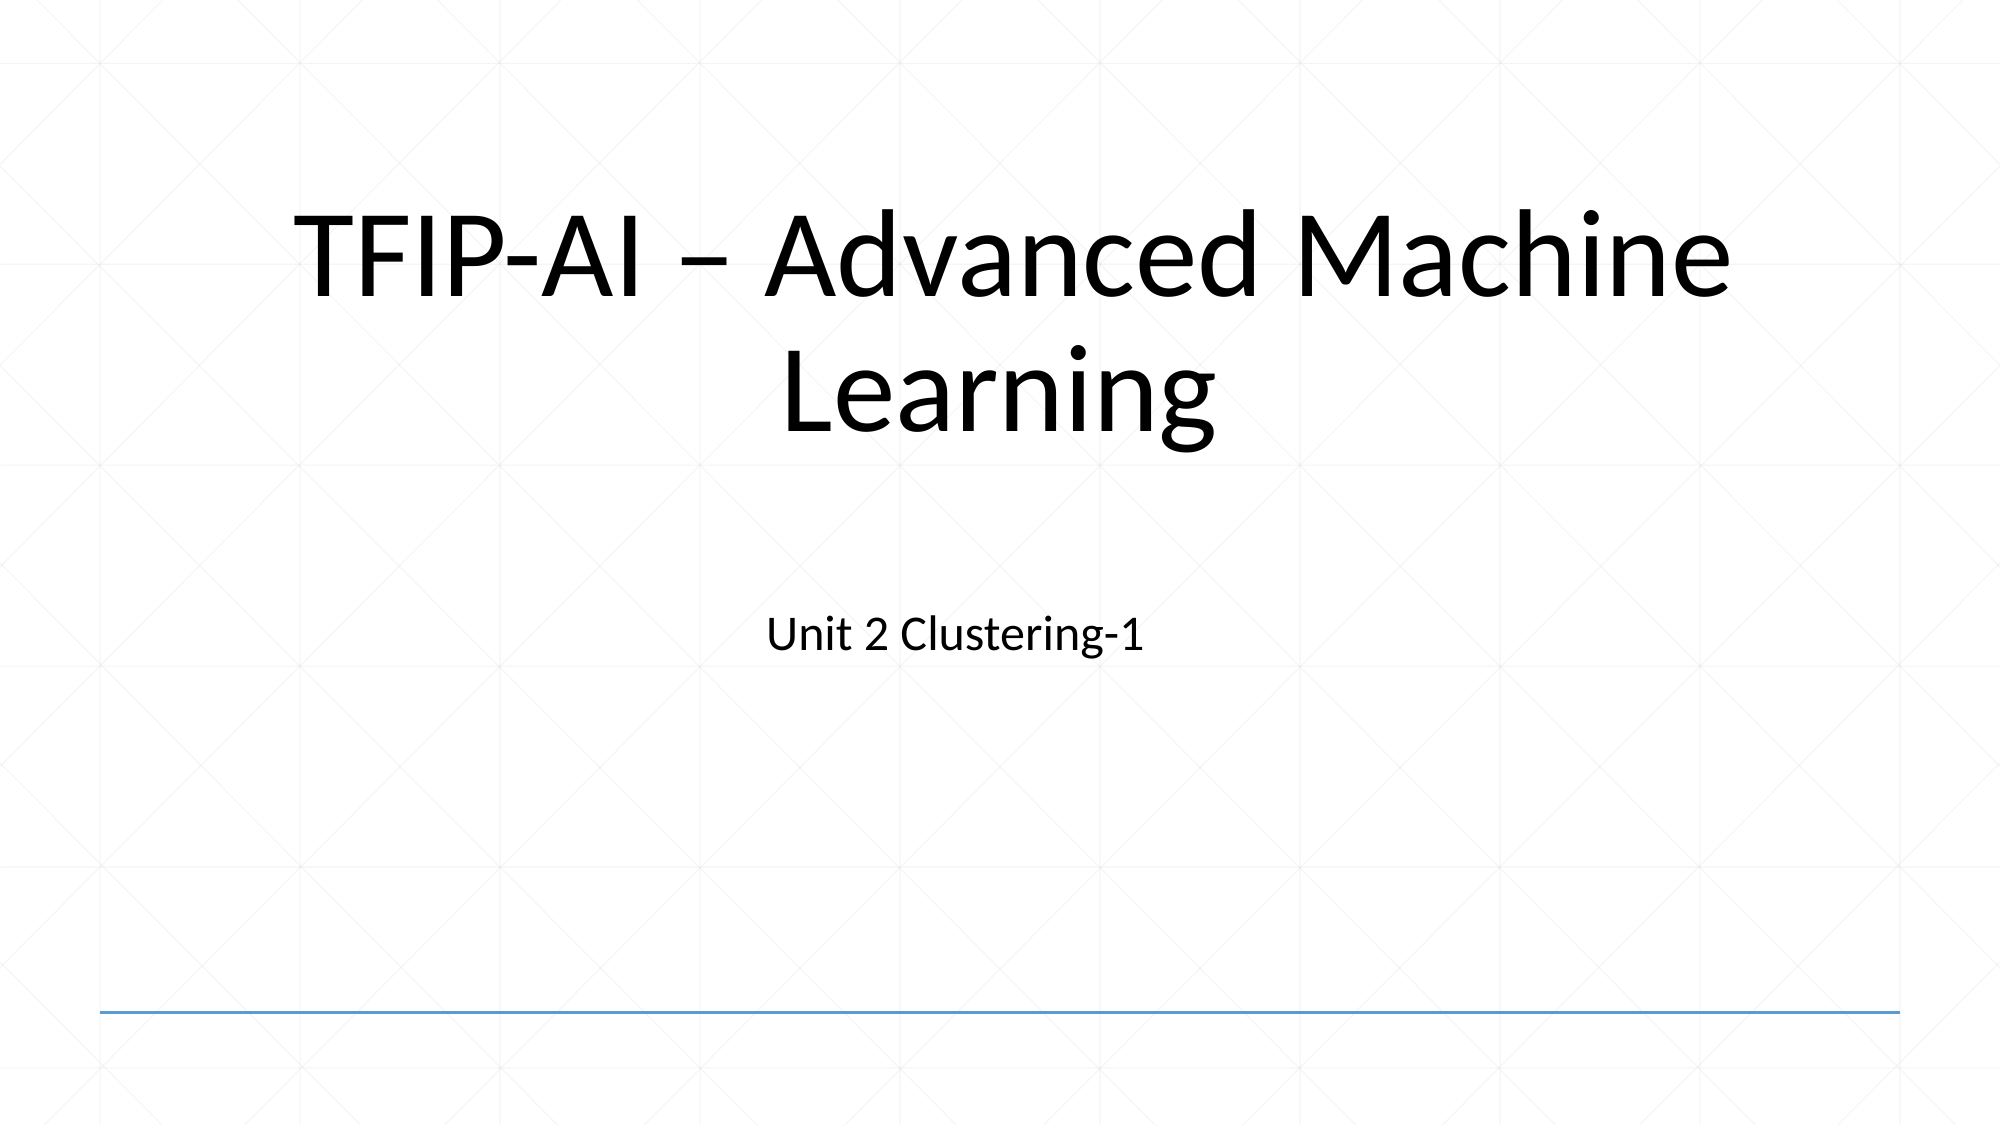

# TFIP-AI – Advanced Machine Learning
Unit 2 Clustering-1